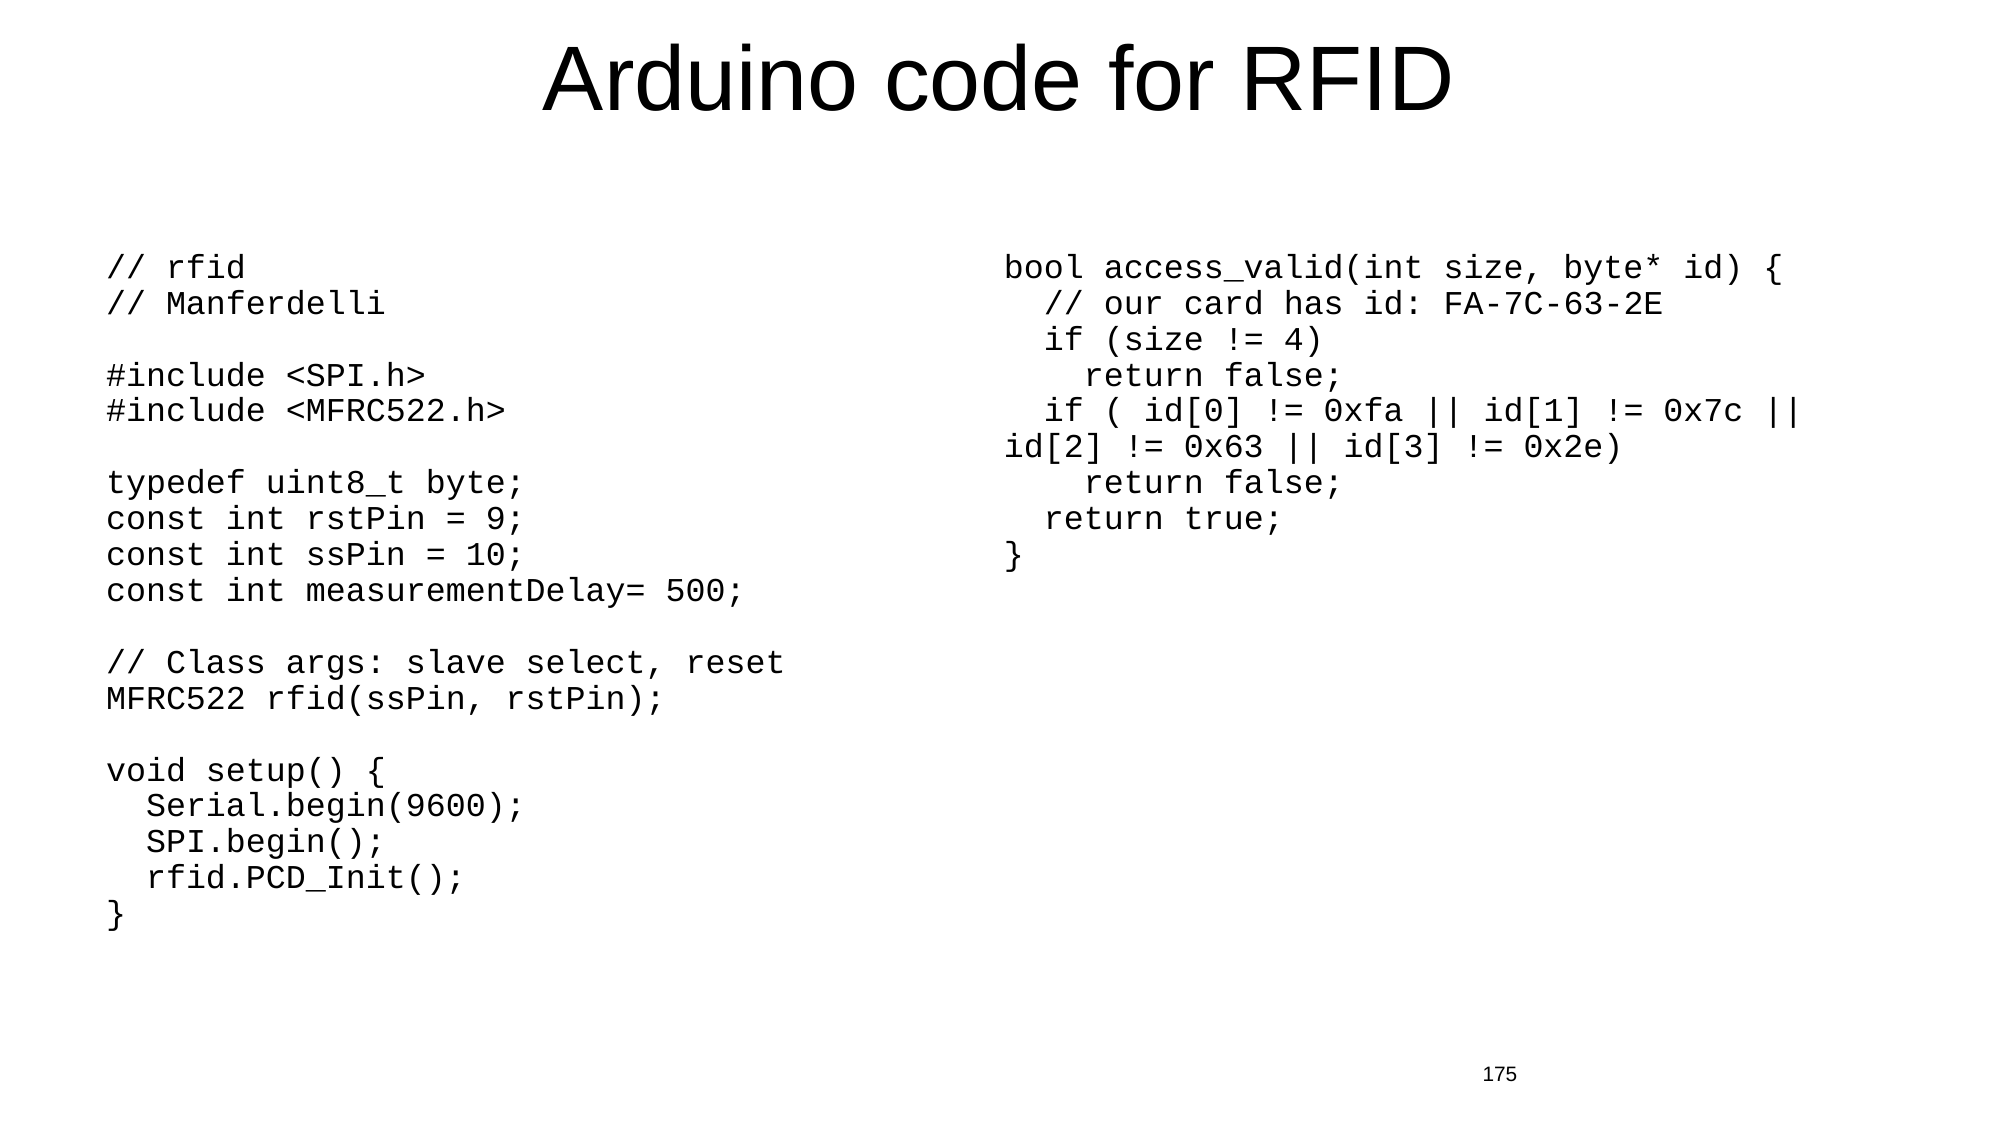

# Arduino code for RFID
// rfid
// Manferdelli

#include <SPI.h>
#include <MFRC522.h>

typedef uint8_t byte;
const int rstPin = 9;
const int ssPin = 10;
const int measurementDelay= 500;

// Class args: slave select, reset
MFRC522 rfid(ssPin, rstPin);

void setup() {
  Serial.begin(9600);
  SPI.begin();
  rfid.PCD_Init();
}

bool access_valid(int size, byte* id) {
  // our card has id: FA-7C-63-2E
  if (size != 4)
    return false;
  if ( id[0] != 0xfa || id[1] != 0x7c || id[2] != 0x63 || id[3] != 0x2e)
    return false;
  return true;
}

175